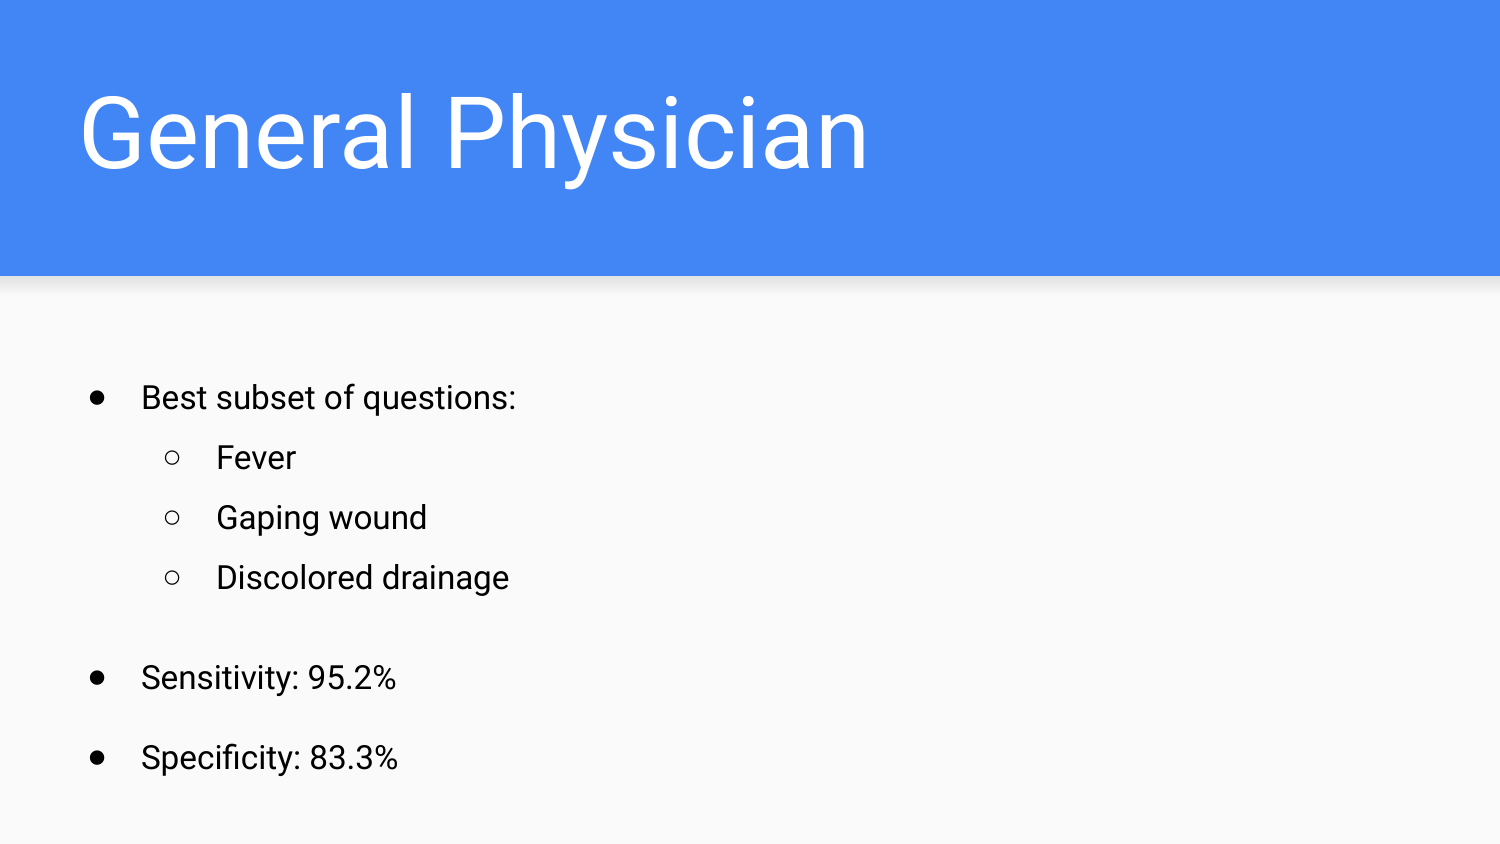

# General Physician
Best subset of questions:
Fever
Gaping wound
Discolored drainage
Sensitivity: 95.2%
Specificity: 83.3%